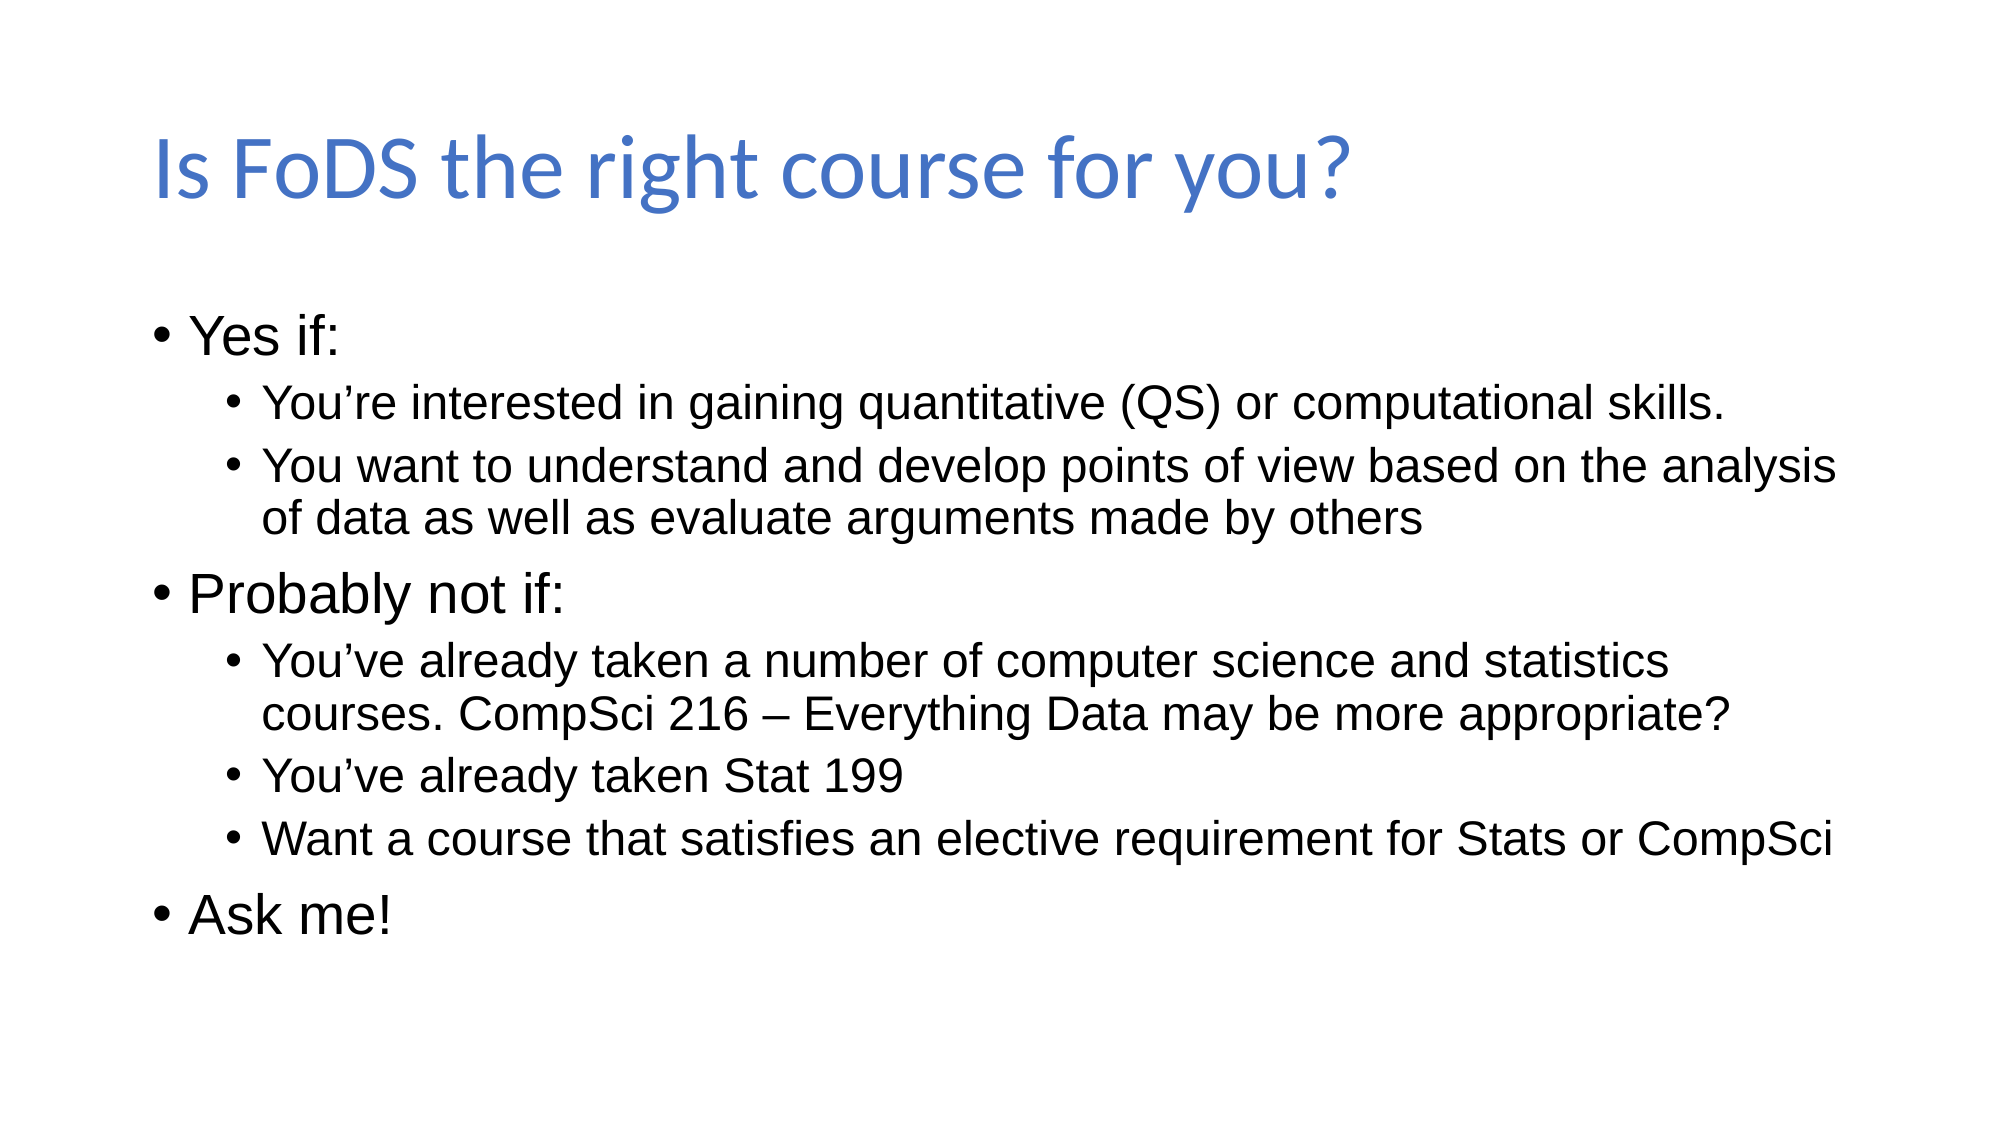

# Is FoDS the right course for you?
Yes if:
You’re interested in gaining quantitative (QS) or computational skills.
You want to understand and develop points of view based on the analysis of data as well as evaluate arguments made by others
Probably not if:
You’ve already taken a number of computer science and statistics courses. CompSci 216 – Everything Data may be more appropriate?
You’ve already taken Stat 199
Want a course that satisfies an elective requirement for Stats or CompSci
Ask me!